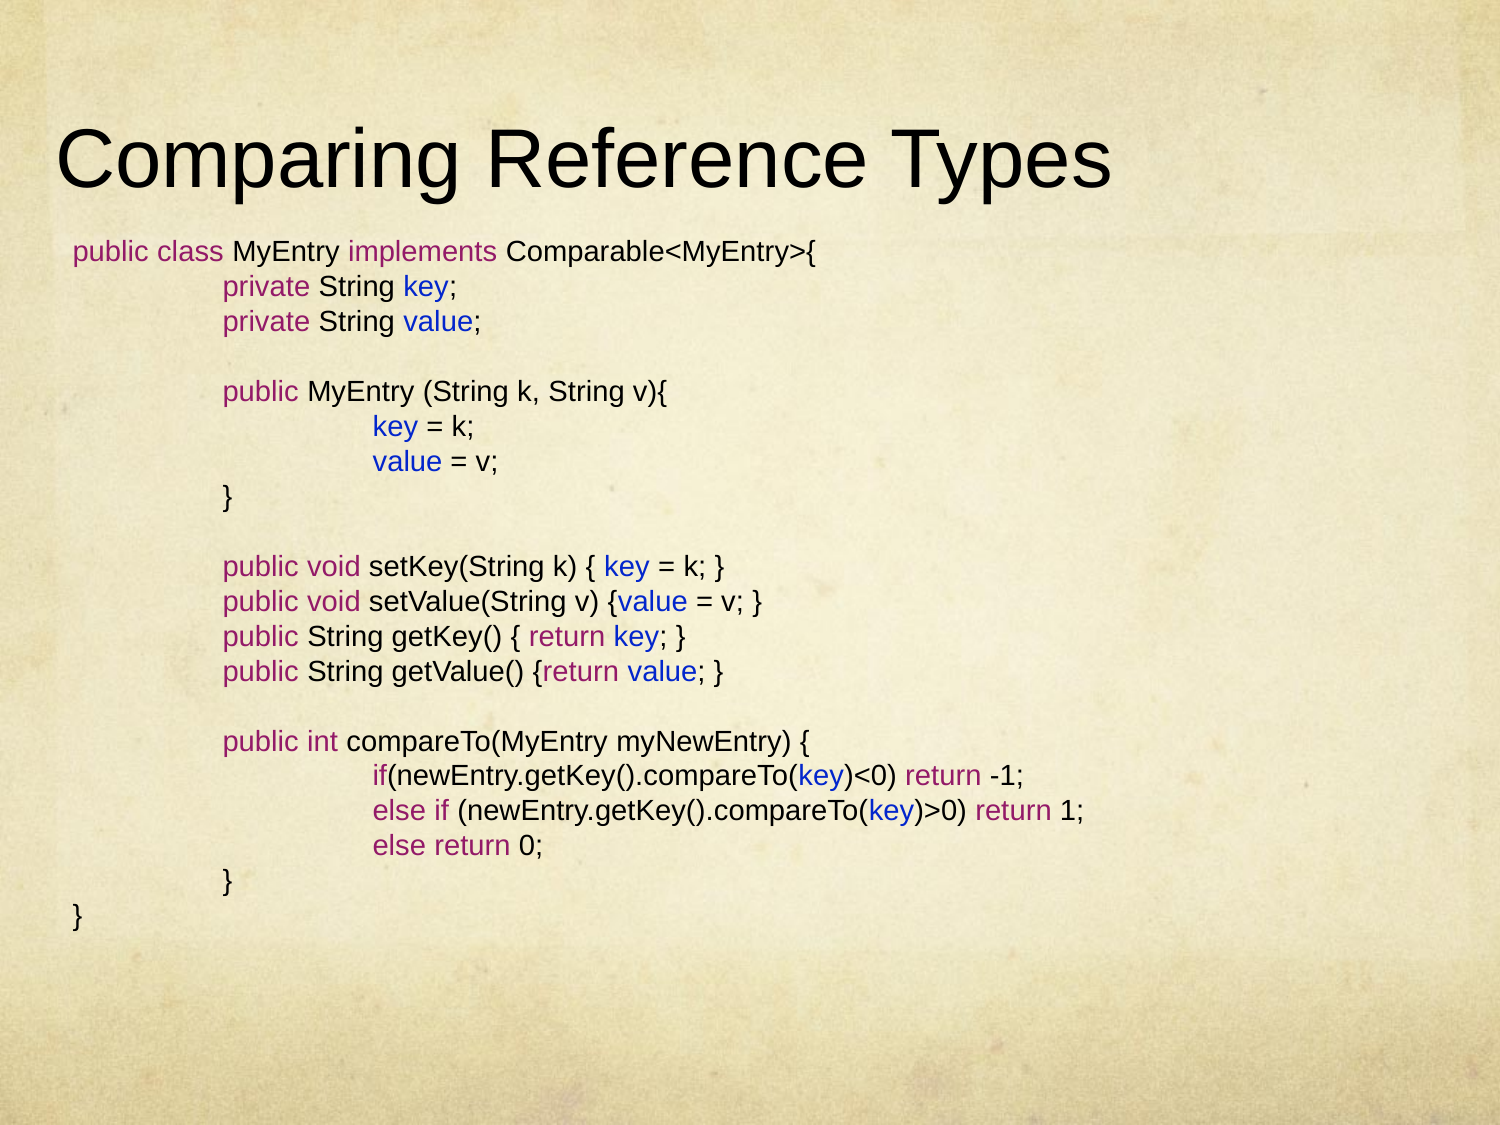

# Comparing Reference Types
public class MyEntry implements Comparable<MyEntry>{
	private String key;
	private String value;

	public MyEntry (String k, String v){
		key = k;
		value = v;
	}

	public void setKey(String k) { key = k; }
	public void setValue(String v) {value = v; }
	public String getKey() { return key; }
	public String getValue() {return value; }
	public int compareTo(MyEntry myNewEntry) {
		if(newEntry.getKey().compareTo(key)<0) return -1;
		else if (newEntry.getKey().compareTo(key)>0) return 1;
		else return 0;
	}
}